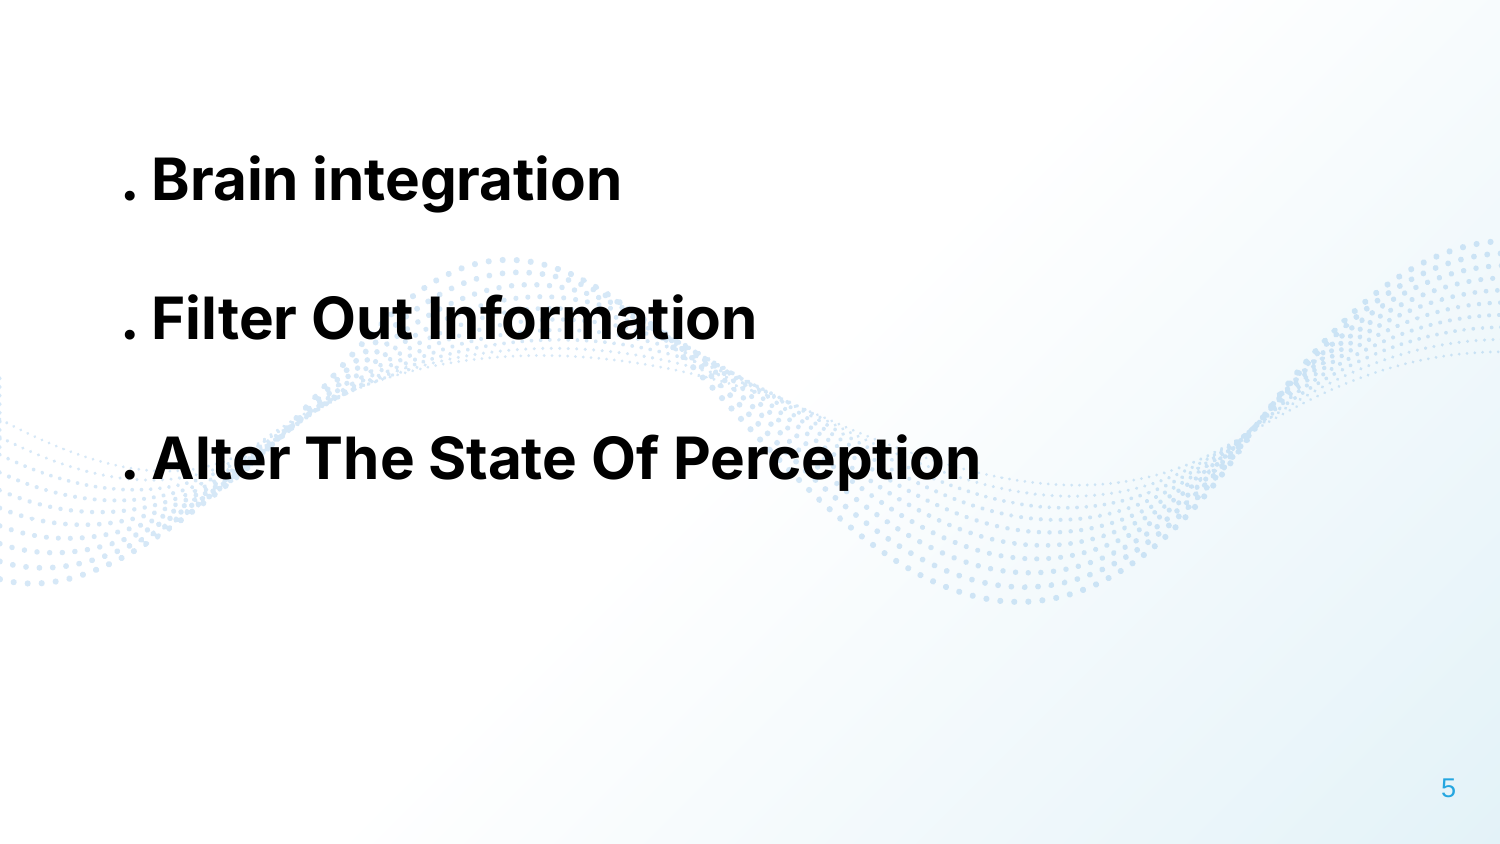

. Brain integration

. Filter Out Information

. Alter The State Of Perception

5